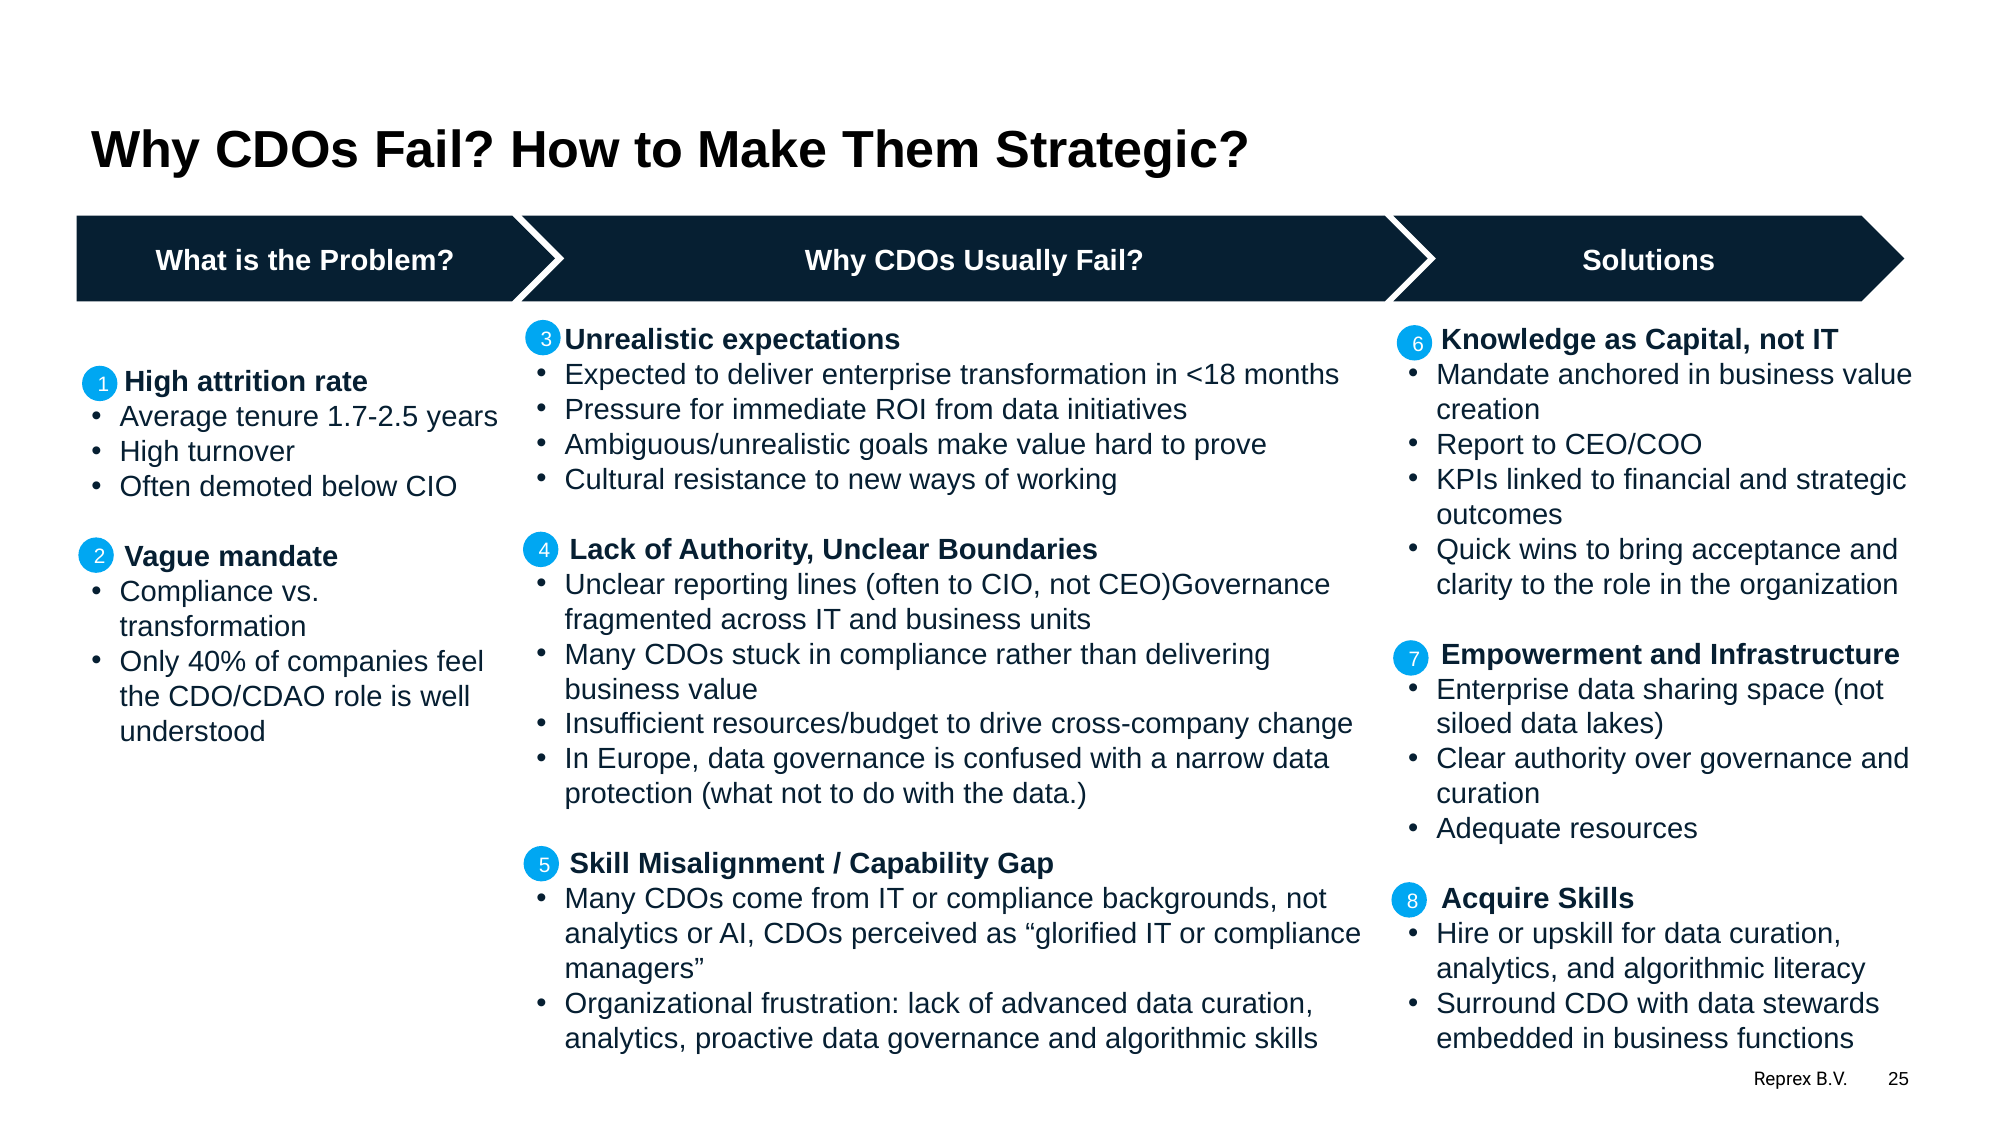

# Why CDOs Fail? How to Make Them Strategic?
What is the Problem?
Why CDOs Usually Fail?
Solutions
    Unrealistic expectations
Expected to deliver enterprise transformation in <18 months
Pressure for immediate ROI from data initiatives
Ambiguous/unrealistic goals make value hard to prove
Cultural resistance to new ways of working

    Lack of Authority, Unclear Boundaries
Unclear reporting lines (often to CIO, not CEO)Governance fragmented across IT and business units
Many CDOs stuck in compliance rather than delivering business value
Insufficient resources/budget to drive cross-company change
In Europe, data governance is confused with a narrow data protection (what not to do with the data.)

    Skill Misalignment / Capability Gap
Many CDOs come from IT or compliance backgrounds, not analytics or AI, CDOs perceived as “glorified IT or compliance managers”
Organizational frustration: lack of advanced data curation, analytics, proactive data governance and algorithmic skills
    Knowledge as Capital, not IT
Mandate anchored in business value creation
Report to CEO/COO
KPIs linked to financial and strategic outcomes
Quick wins to bring acceptance and clarity to the role in the organization

    Empowerment and Infrastructure
Enterprise data sharing space (not siloed data lakes)
Clear authority over governance and curation
Adequate resources

    Acquire Skills
Hire or upskill for data curation, analytics, and algorithmic literacy
Surround CDO with data stewards embedded in business functions
3
6
    High attrition rate
Average tenure 1.7-2.5 years
High turnover
Often demoted below CIO

    Vague mandate
Compliance vs. transformation
Only 40% of companies feel the CDO/CDAO role is well understood
1
4
2
7
5
8